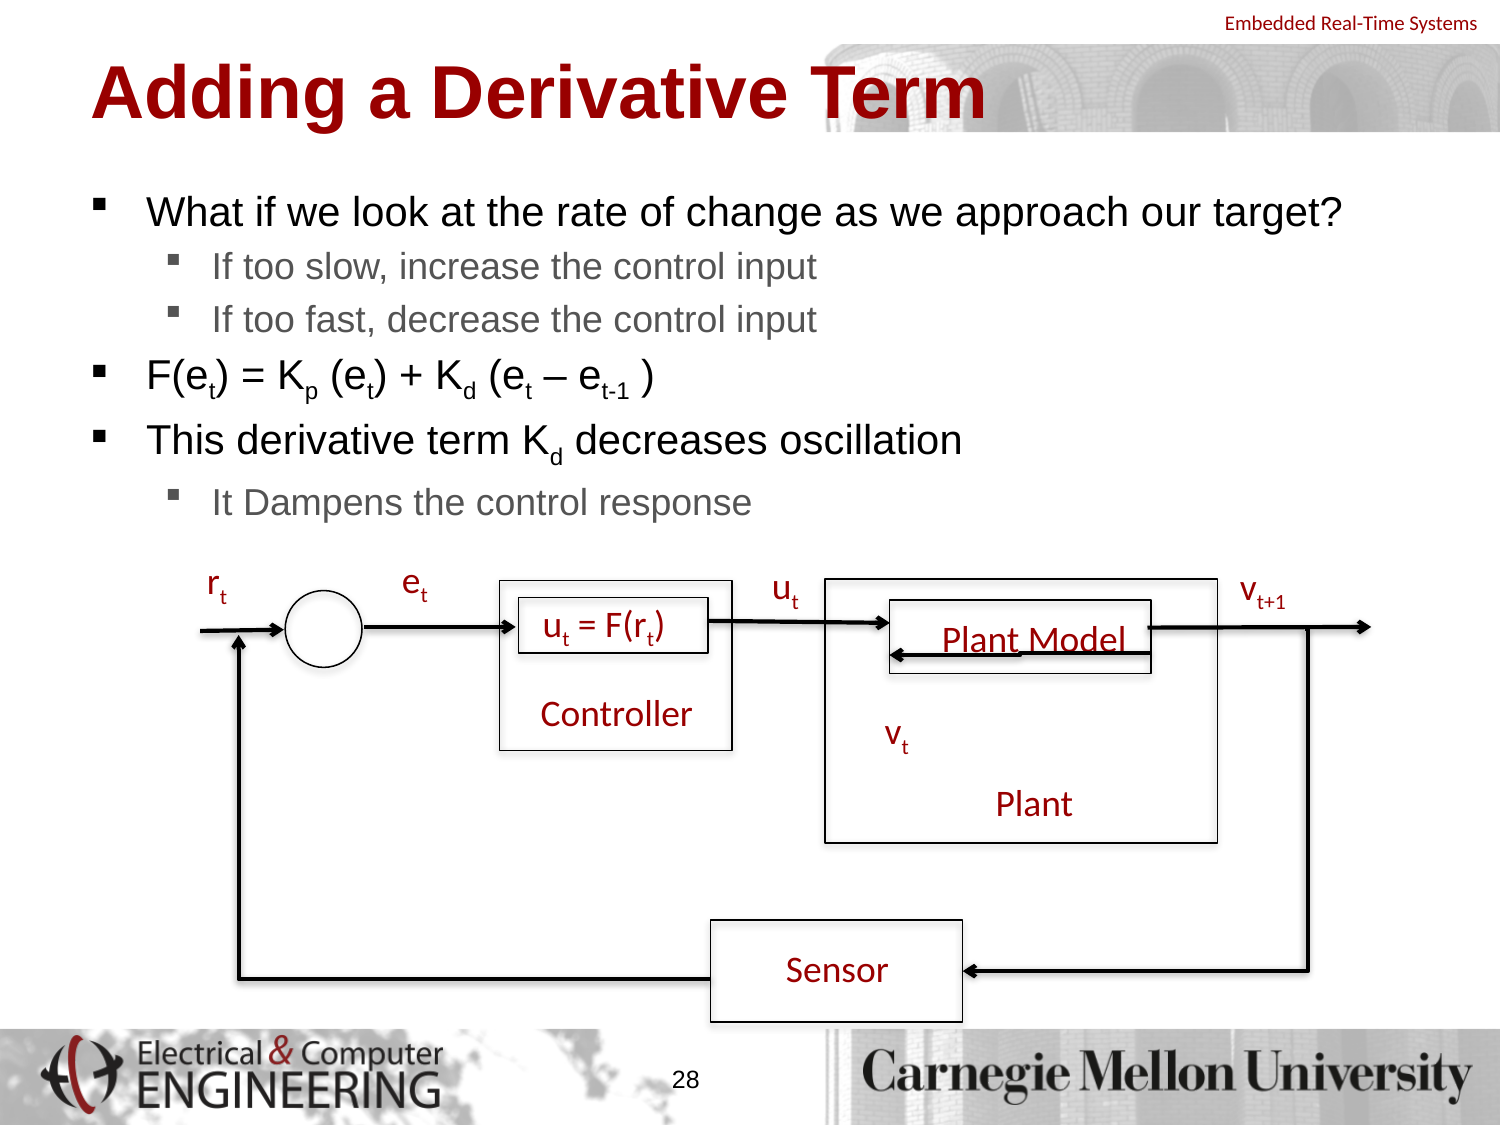

# Adding a Derivative Term
What if we look at the rate of change as we approach our target?
If too slow, increase the control input
If too fast, decrease the control input
F(et) = Kp (et) + Kd (et – et-1 )
This derivative term Kd decreases oscillation
It Dampens the control response
et
rt
ut
vt+1

ut = F(rt)

Plant Model
Controller
vt
Plant

Sensor
28